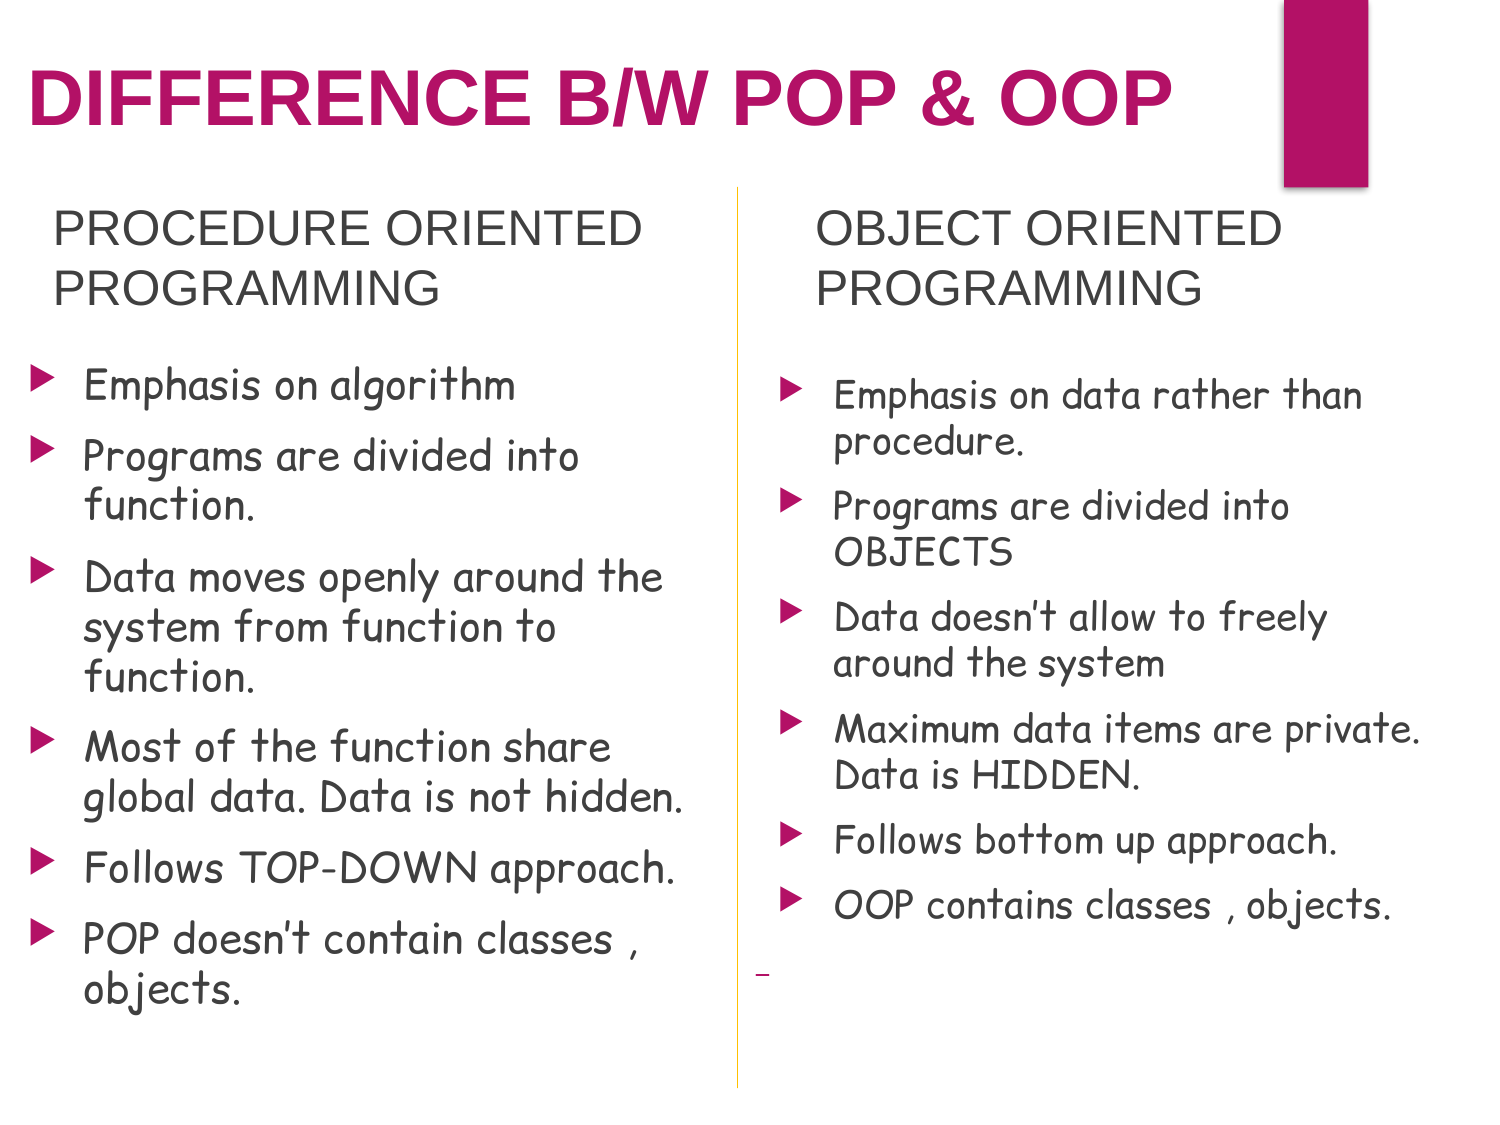

DIFFERENCE B/W POP & OOP
PROCEDURE ORIENTED PROGRAMMING
OBJECT ORIENTED PROGRAMMING
Emphasis on algorithm
Programs are divided into function.
Data moves openly around the system from function to function.
Most of the function share global data. Data is not hidden.
Follows TOP-DOWN approach.
POP doesn’t contain classes , objects.
Emphasis on data rather than procedure.
Programs are divided into OBJECTS
Data doesn’t allow to freely around the system
Maximum data items are private. Data is HIDDEN.
Follows bottom up approach.
OOP contains classes , objects.